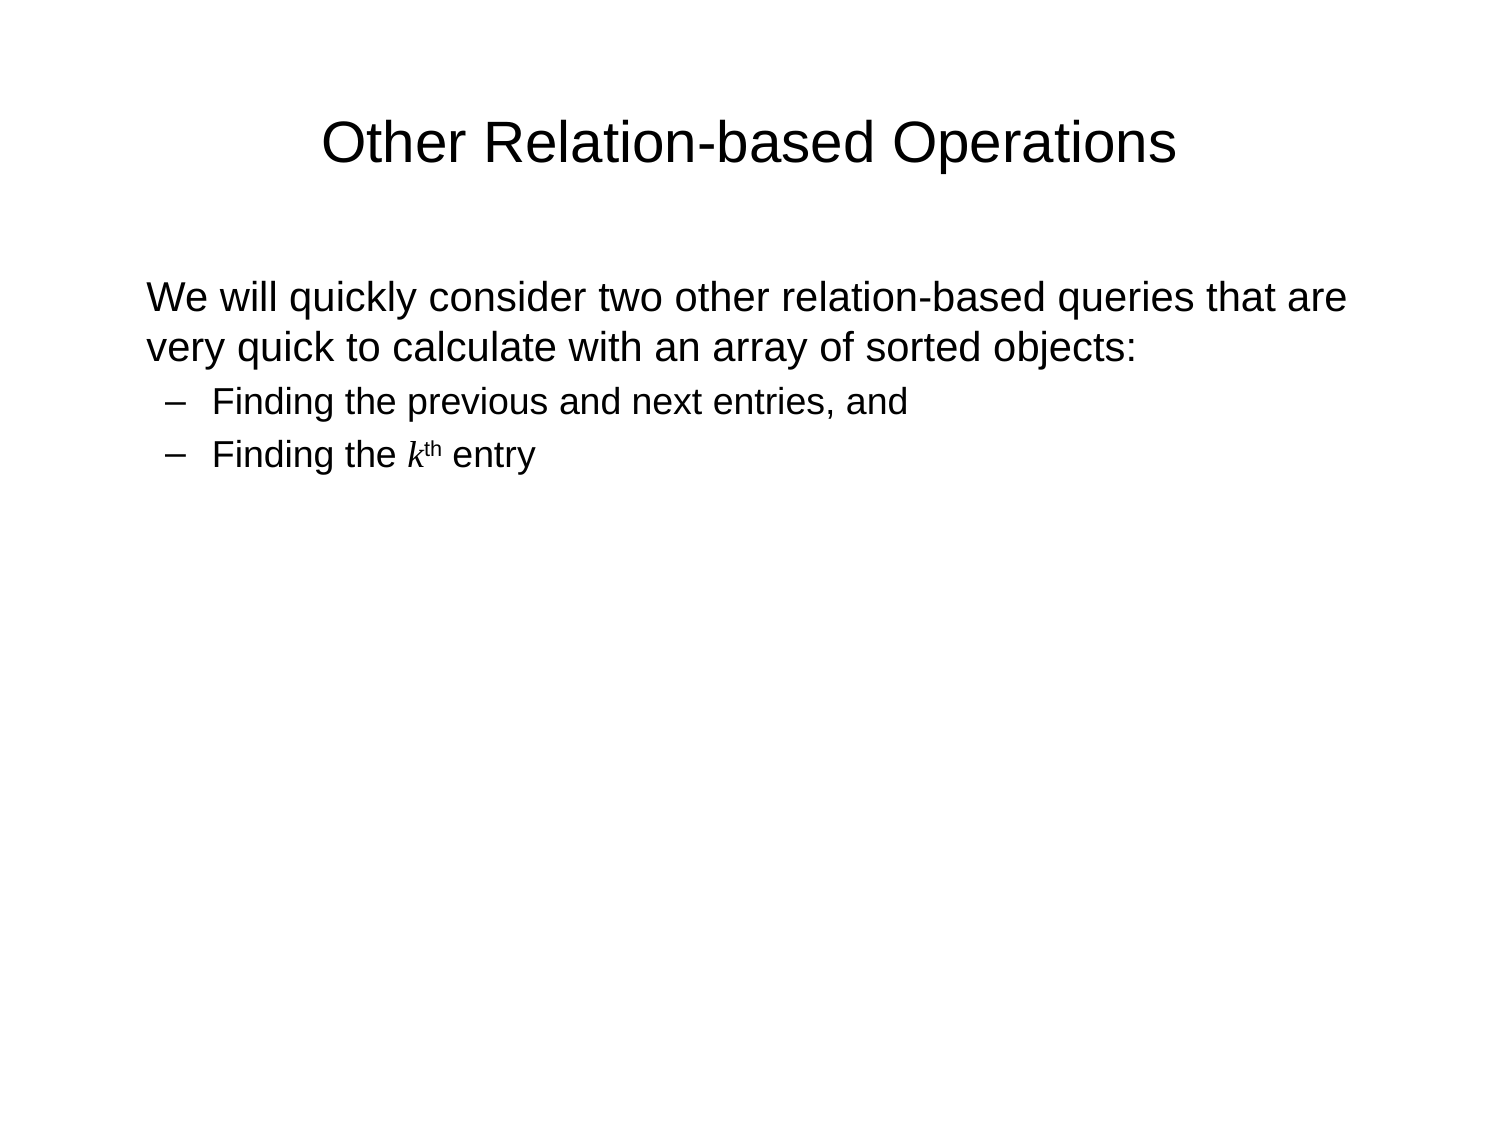

# Other Relation-based Operations
	We will quickly consider two other relation-based queries that are very quick to calculate with an array of sorted objects:
Finding the previous and next entries, and
Finding the kth entry